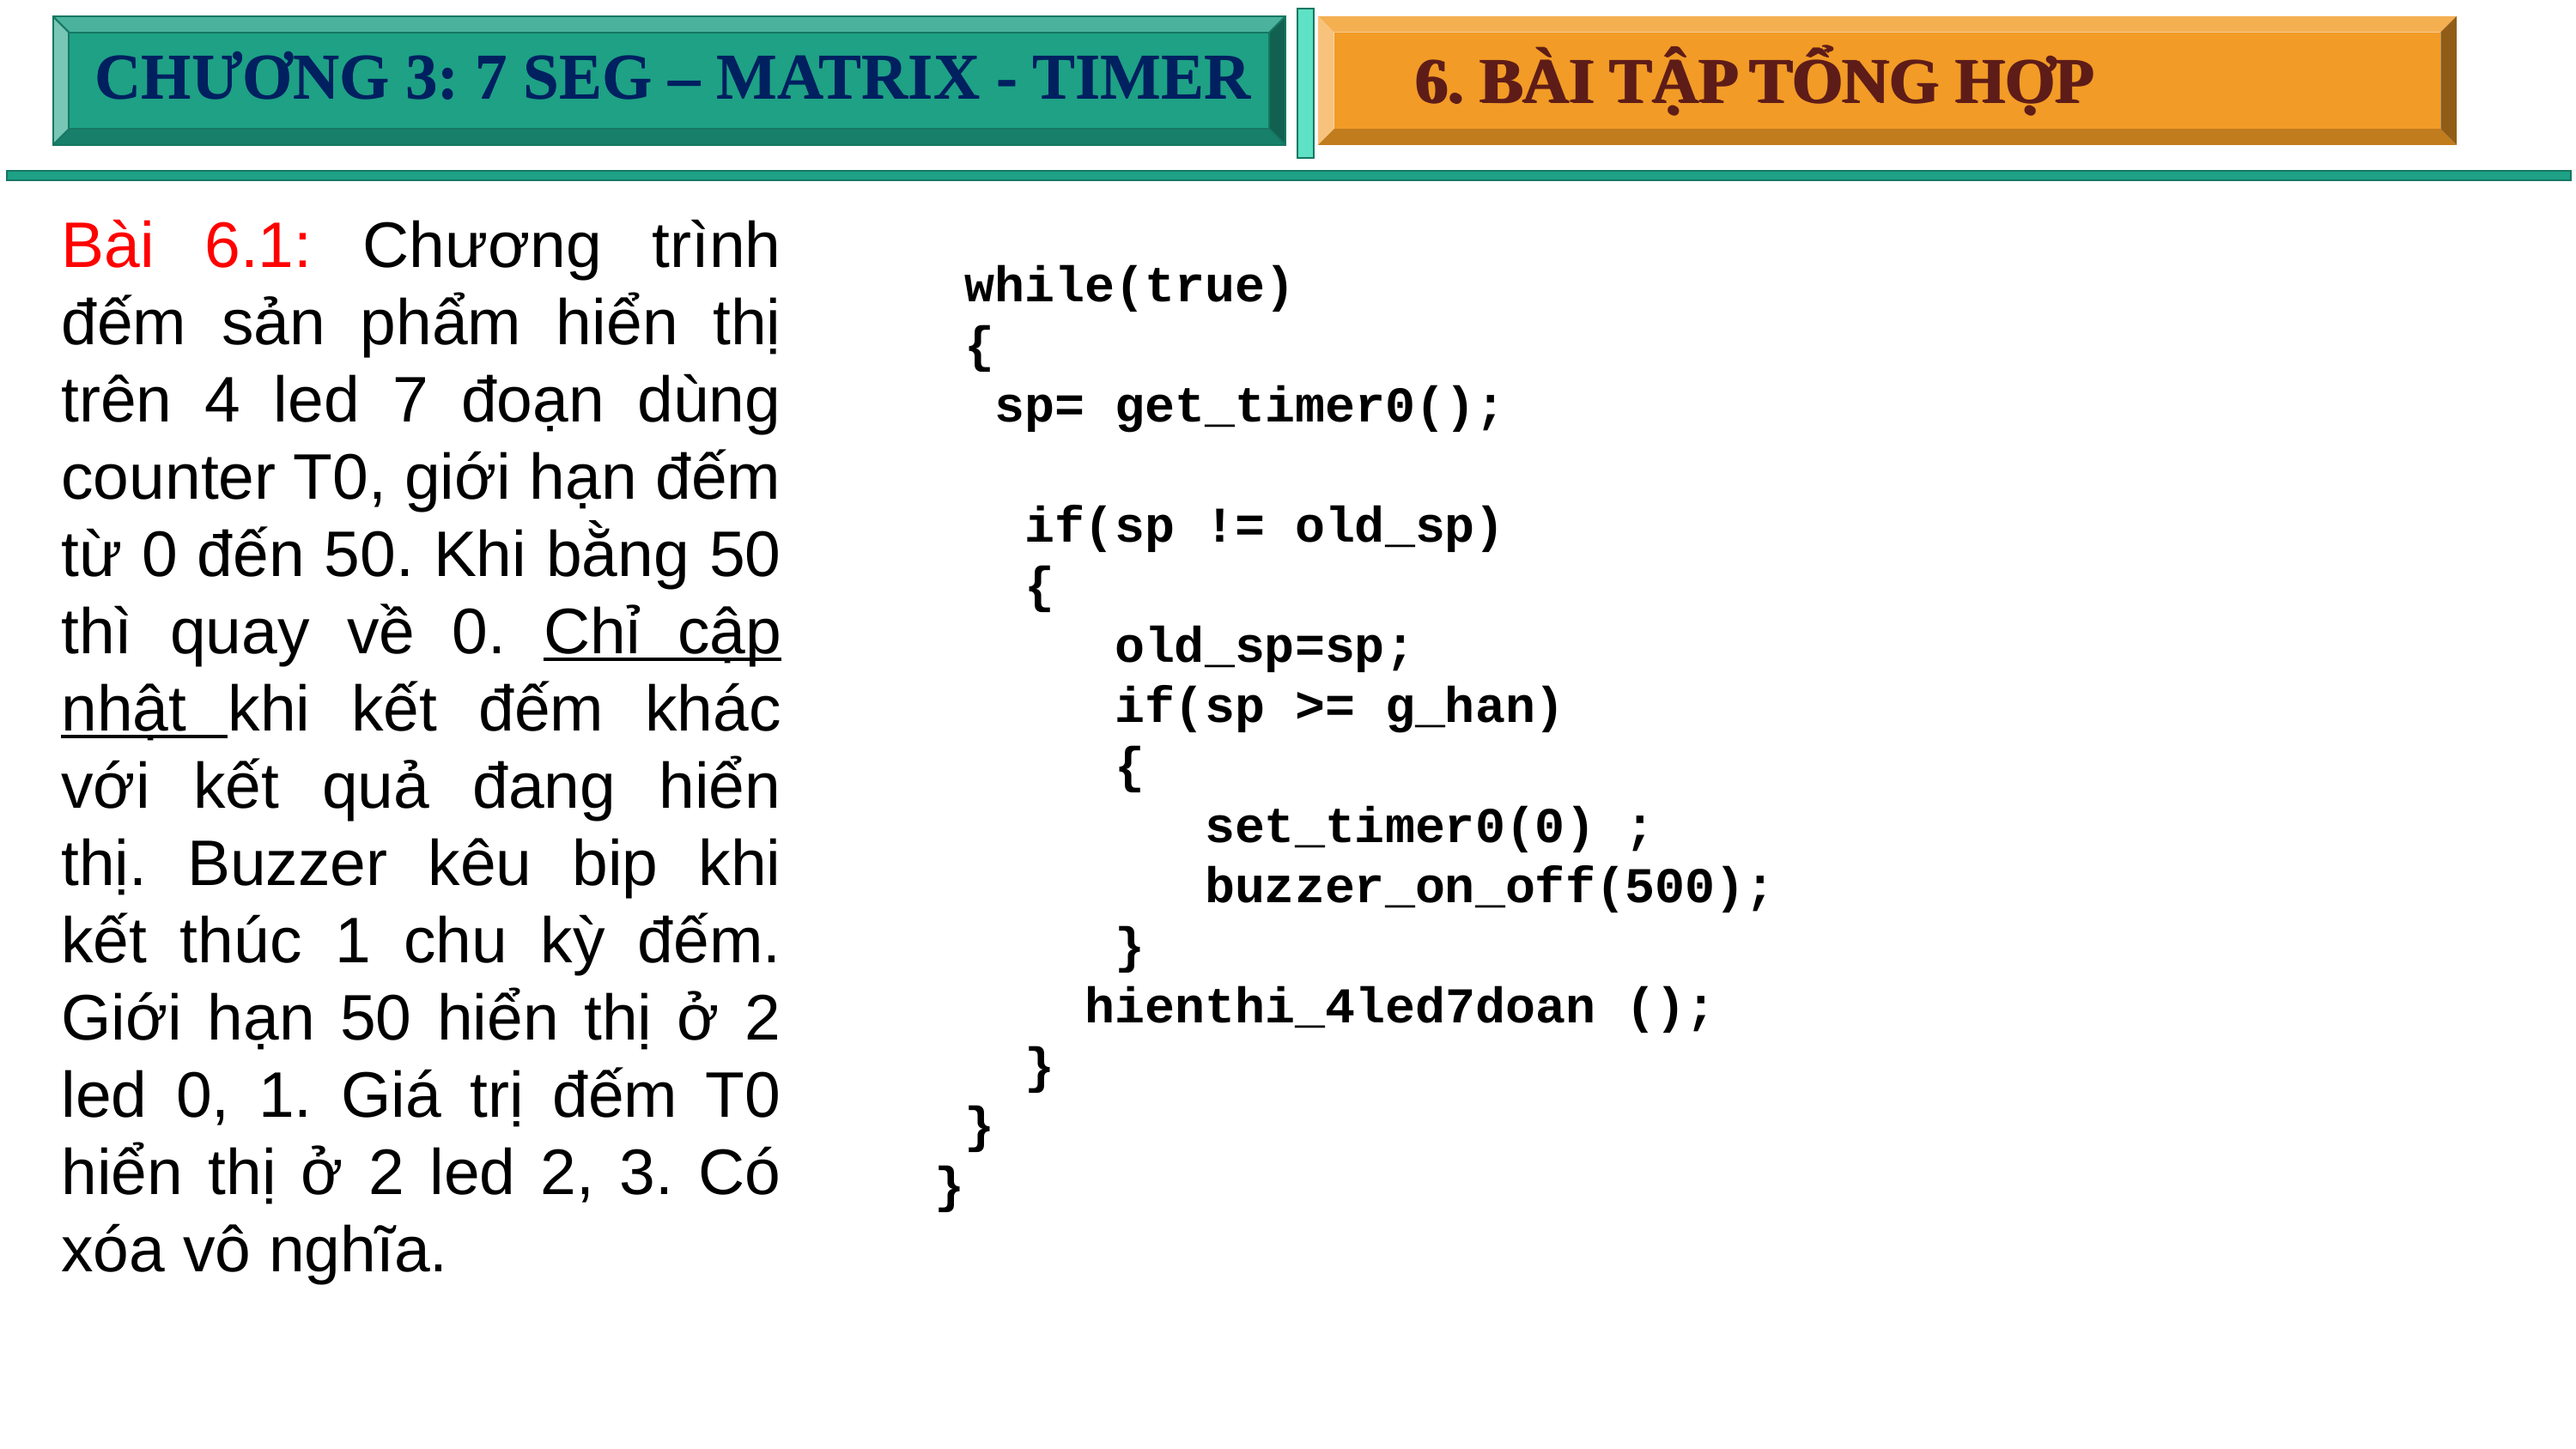

CHƯƠNG 3: 7 SEG – MATRIX - TIMER
CHƯƠNG 3: 7 SEG – MATRIX - TIMER
6. BÀI TẬP TỔNG HỢP
6. BÀI TẬP TỔNG HỢP

Bài 6.1: Chương trình đếm sản phẩm hiển thị trên 4 led 7 đoạn dùng counter T0, giới hạn đếm từ 0 đến 50. Khi bằng 50 thì quay về 0. Chỉ cập nhật khi kết đếm khác với kết quả đang hiển thị. Buzzer kêu bip khi kết thúc 1 chu kỳ đếm. Giới hạn 50 hiển thị ở 2 led 0, 1. Giá trị đếm T0 hiển thị ở 2 led 2, 3. Có xóa vô nghĩa.

 while(true)
 {
  sp= get_timer0();

   if(sp != old_sp)
   {
      old_sp=sp;
      if(sp >= g_han)
      {
         set_timer0(0) ;
         buzzer_on_off(500);
      }
     hienthi_4led7doan ();
   }
 }
}